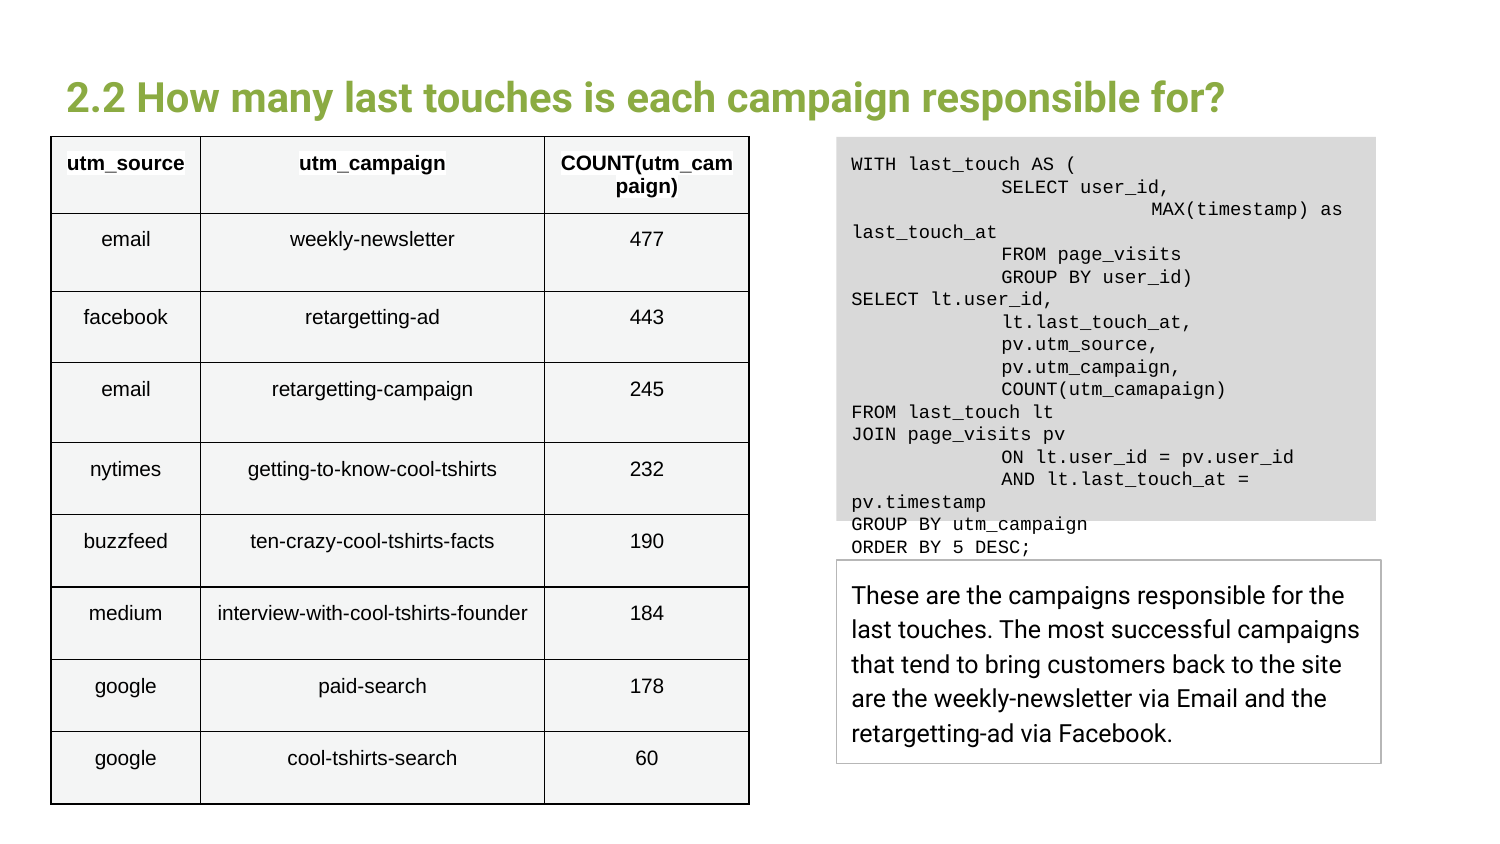

2.2 How many last touches is each campaign responsible for?

| utm\_source | utm\_campaign | COUNT(utm\_campaign) |
| --- | --- | --- |
| email | weekly-newsletter | 477 |
| facebook | retargetting-ad | 443 |
| email | retargetting-campaign | 245 |
| nytimes | getting-to-know-cool-tshirts | 232 |
| buzzfeed | ten-crazy-cool-tshirts-facts | 190 |
| medium | interview-with-cool-tshirts-founder | 184 |
| google | paid-search | 178 |
| google | cool-tshirts-search | 60 |
WITH last_touch AS (
	SELECT user_id,
		MAX(timestamp) as last_touch_at
	FROM page_visits
	GROUP BY user_id)
SELECT lt.user_id,
	lt.last_touch_at,
	pv.utm_source,
	pv.utm_campaign,
	COUNT(utm_camapaign)
FROM last_touch lt
JOIN page_visits pv
	ON lt.user_id = pv.user_id
	AND lt.last_touch_at = pv.timestamp
GROUP BY utm_campaign
ORDER BY 5 DESC;

These are the campaigns responsible for the last touches. The most successful campaigns that tend to bring customers back to the site are the weekly-newsletter via Email and the retargetting-ad via Facebook.